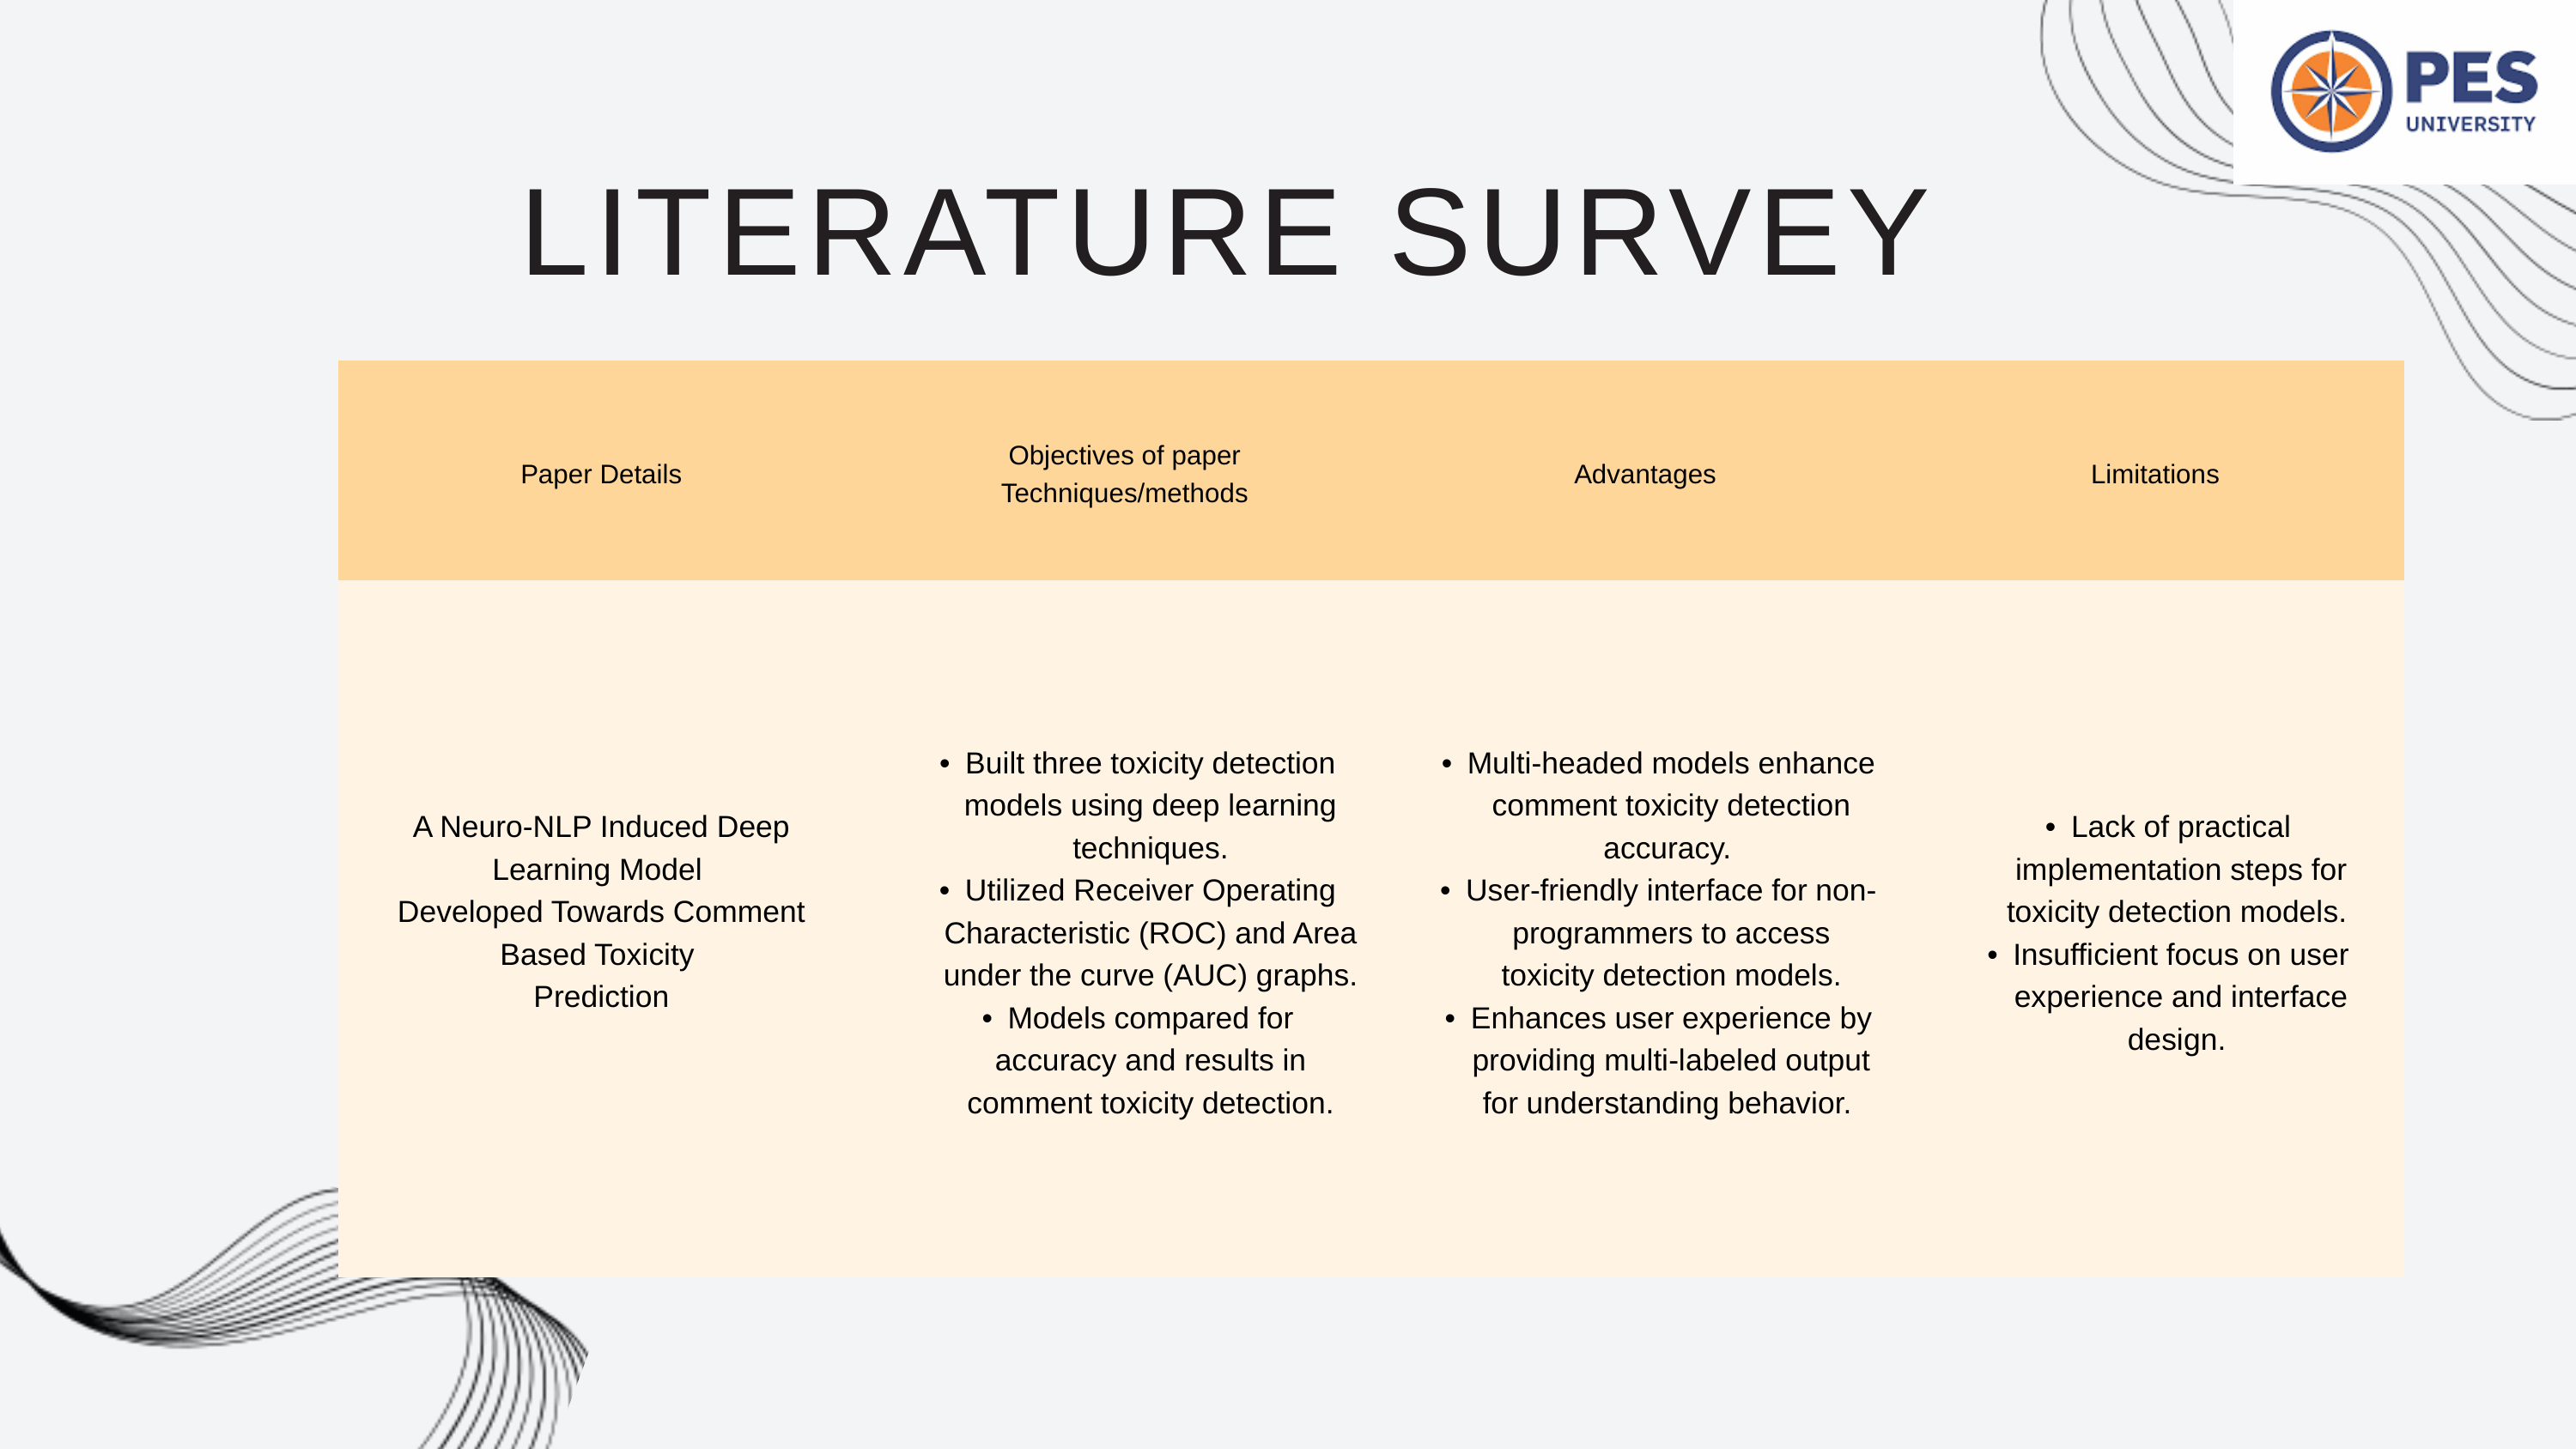

LITERATURE SURVEY
| Paper Details | Objectives of paper Techniques/methods | Advantages | Limitations |
| --- | --- | --- | --- |
| A Neuro-NLP Induced Deep Learning Model Developed Towards Comment Based Toxicity Prediction | Built three toxicity detection models using deep learning techniques. Utilized Receiver Operating Characteristic (ROC) and Area under the curve (AUC) graphs. Models compared for accuracy and results in comment toxicity detection. | Multi-headed models enhance comment toxicity detection accuracy. User-friendly interface for non-programmers to access toxicity detection models. Enhances user experience by providing multi-labeled output for understanding behavior. | Lack of practical implementation steps for toxicity detection models. Insufficient focus on user experience and interface design. |